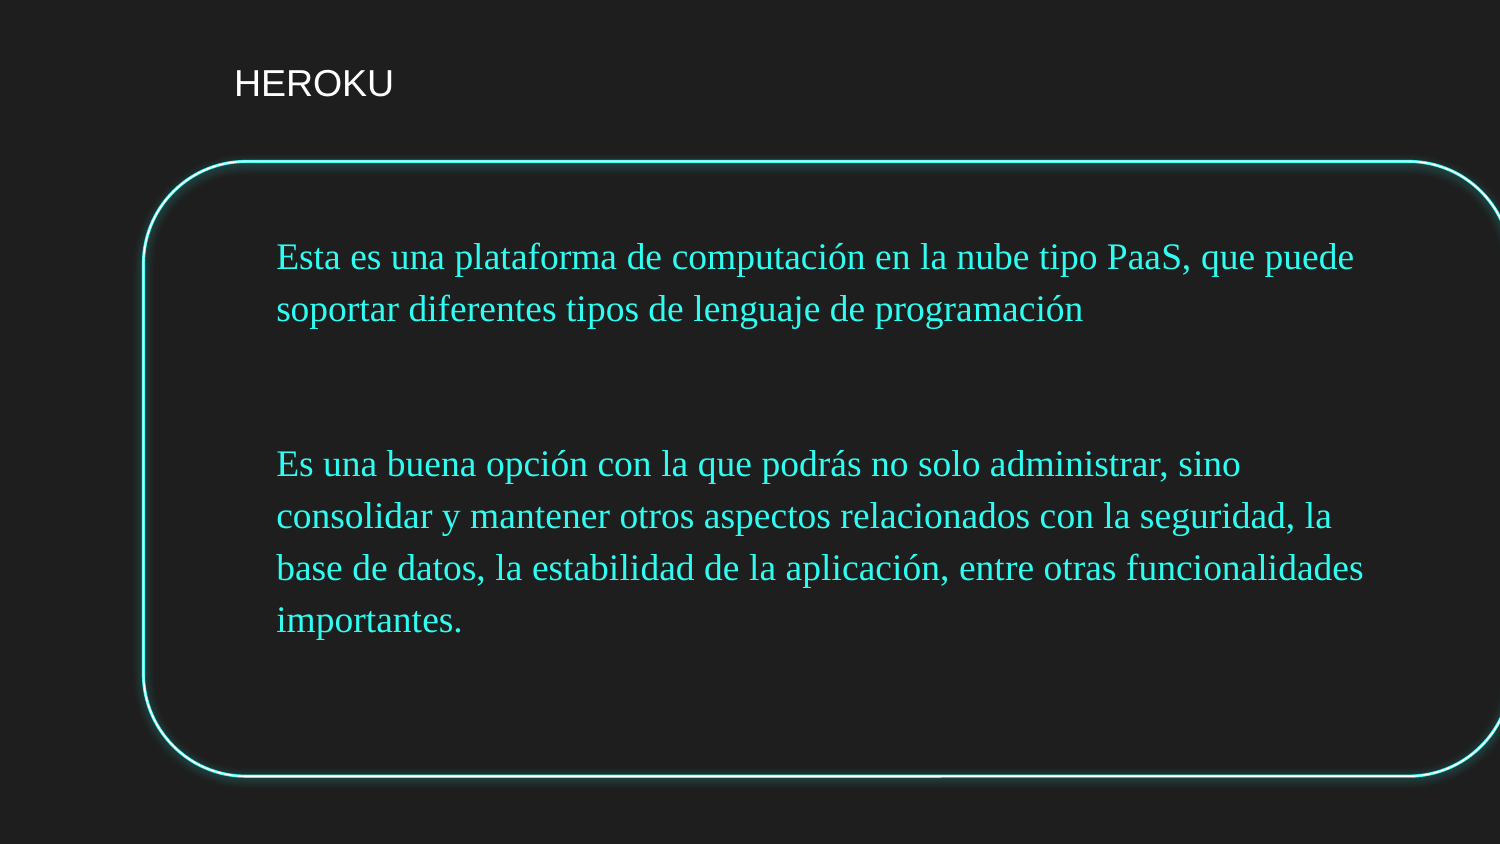

# HEROKU

Esta es una plataforma de computación en la nube tipo PaaS, que puede soportar diferentes tipos de lenguaje de programación

Es una buena opción con la que podrás no solo administrar, sino consolidar y mantener otros aspectos relacionados con la seguridad, la base de datos, la estabilidad de la aplicación, entre otras funcionalidades importantes.